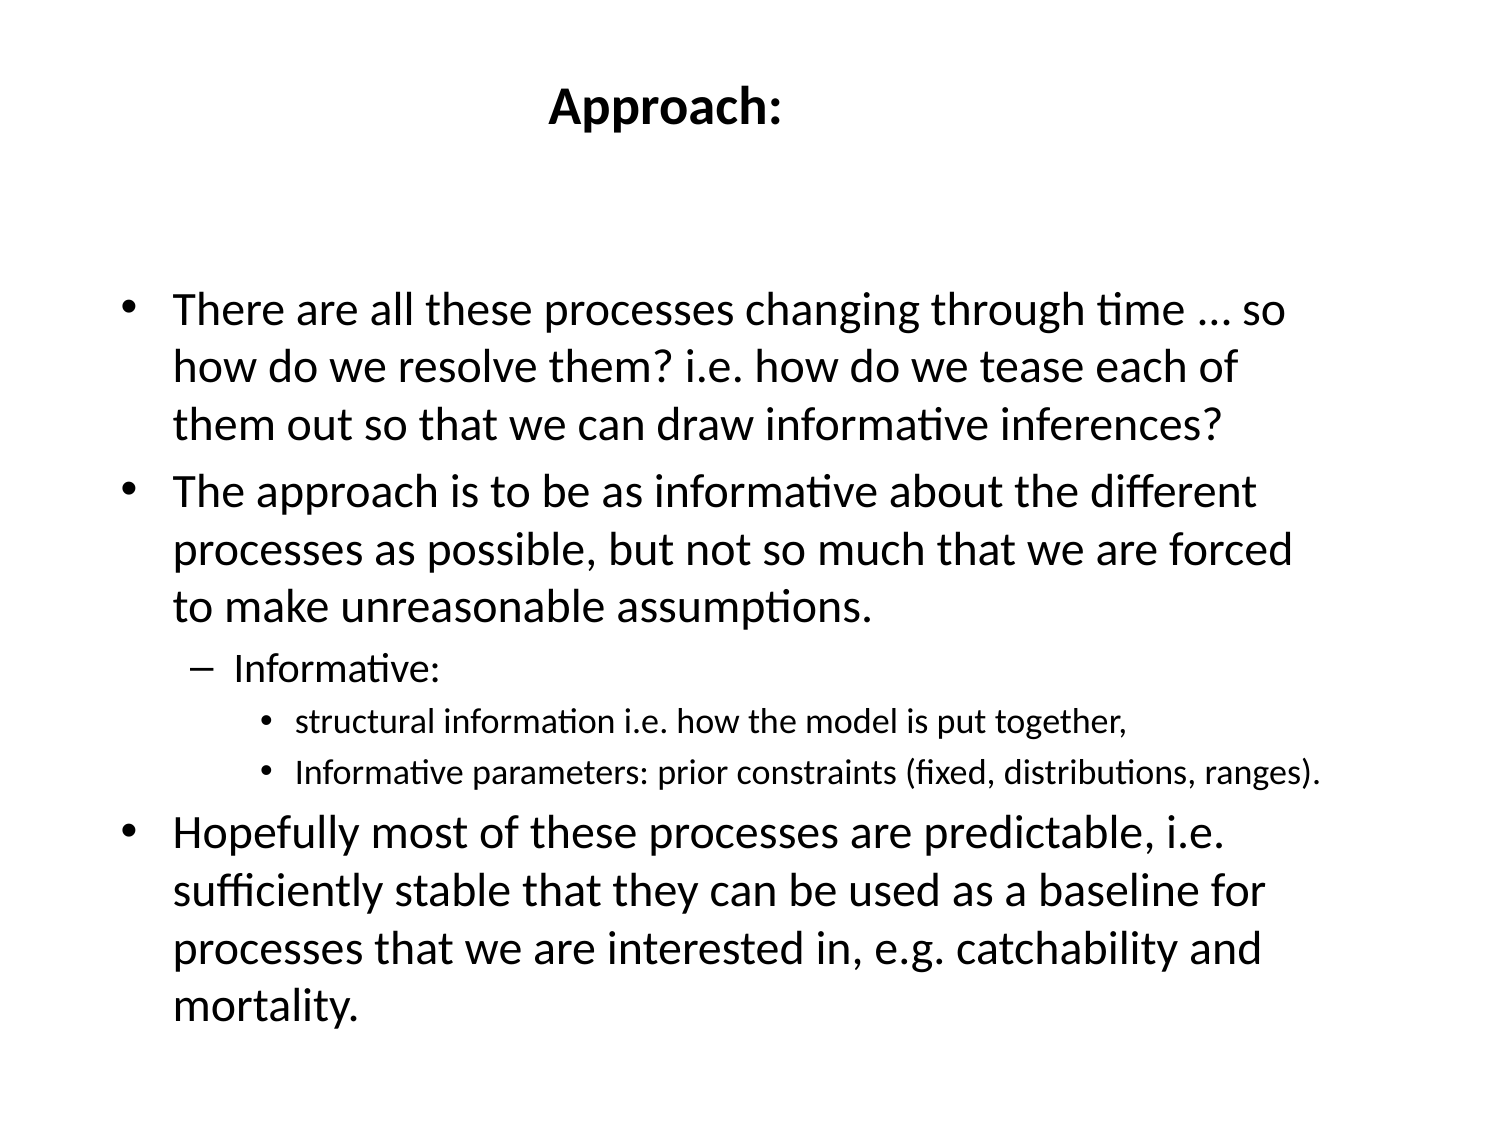

# Approach:
Underlying idea:
There are all these processes changing through time … so how do we resolve them? i.e. how do we tease each of them out so that we can draw informative inferences?
The approach is to be as informative about the different processes as possible, but not so much that we are forced to make unreasonable assumptions.
Informative:
structural information i.e. how the model is put together,
Informative parameters: prior constraints (fixed, distributions, ranges).
Hopefully most of these processes are predictable, i.e. sufficiently stable that they can be used as a baseline for processes that we are interested in, e.g. catchability and mortality.